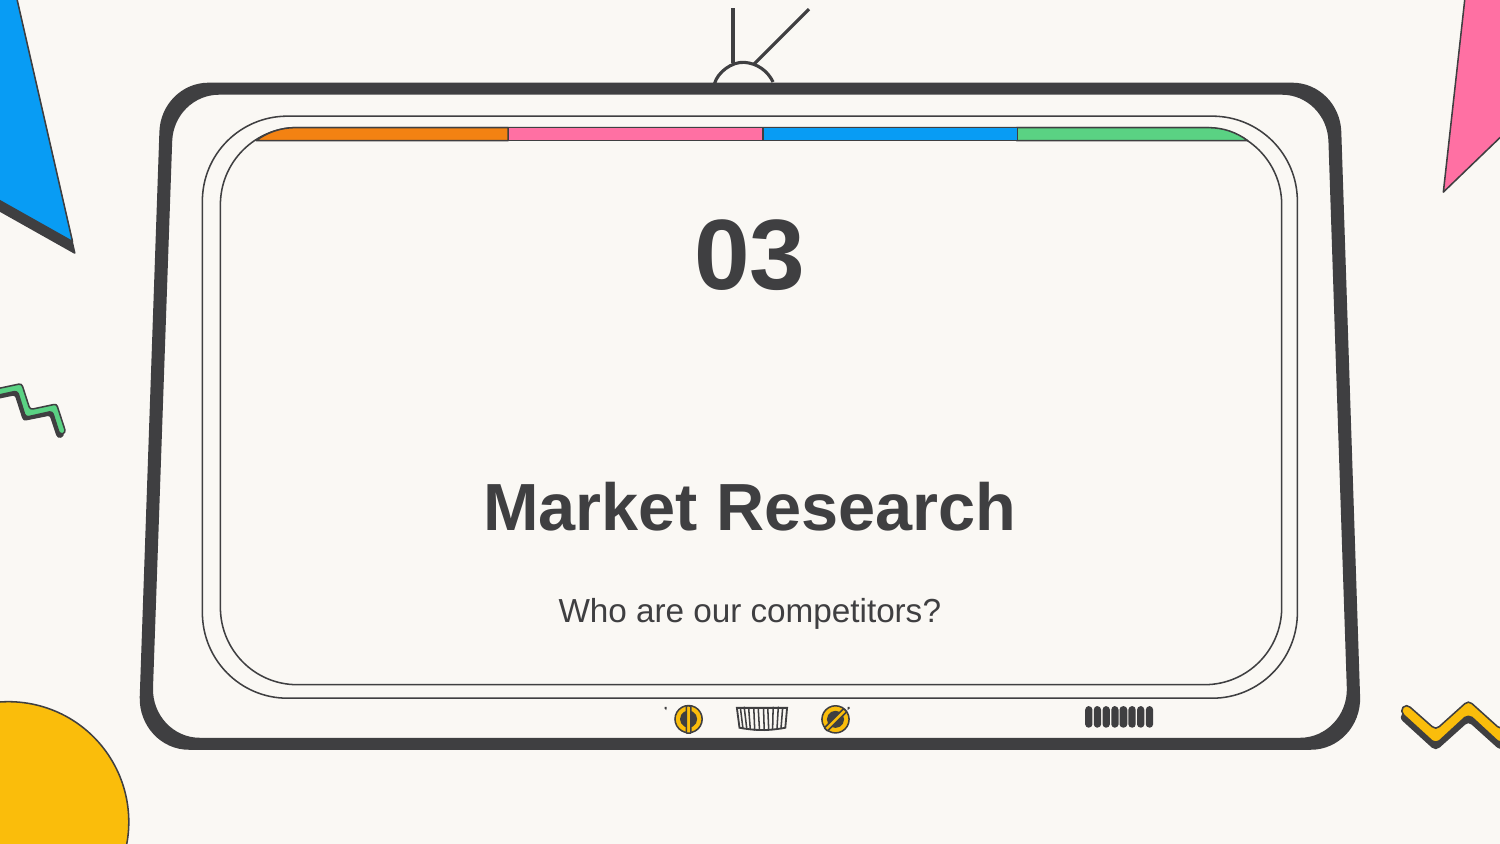

03
# Market Research
Who are our competitors?